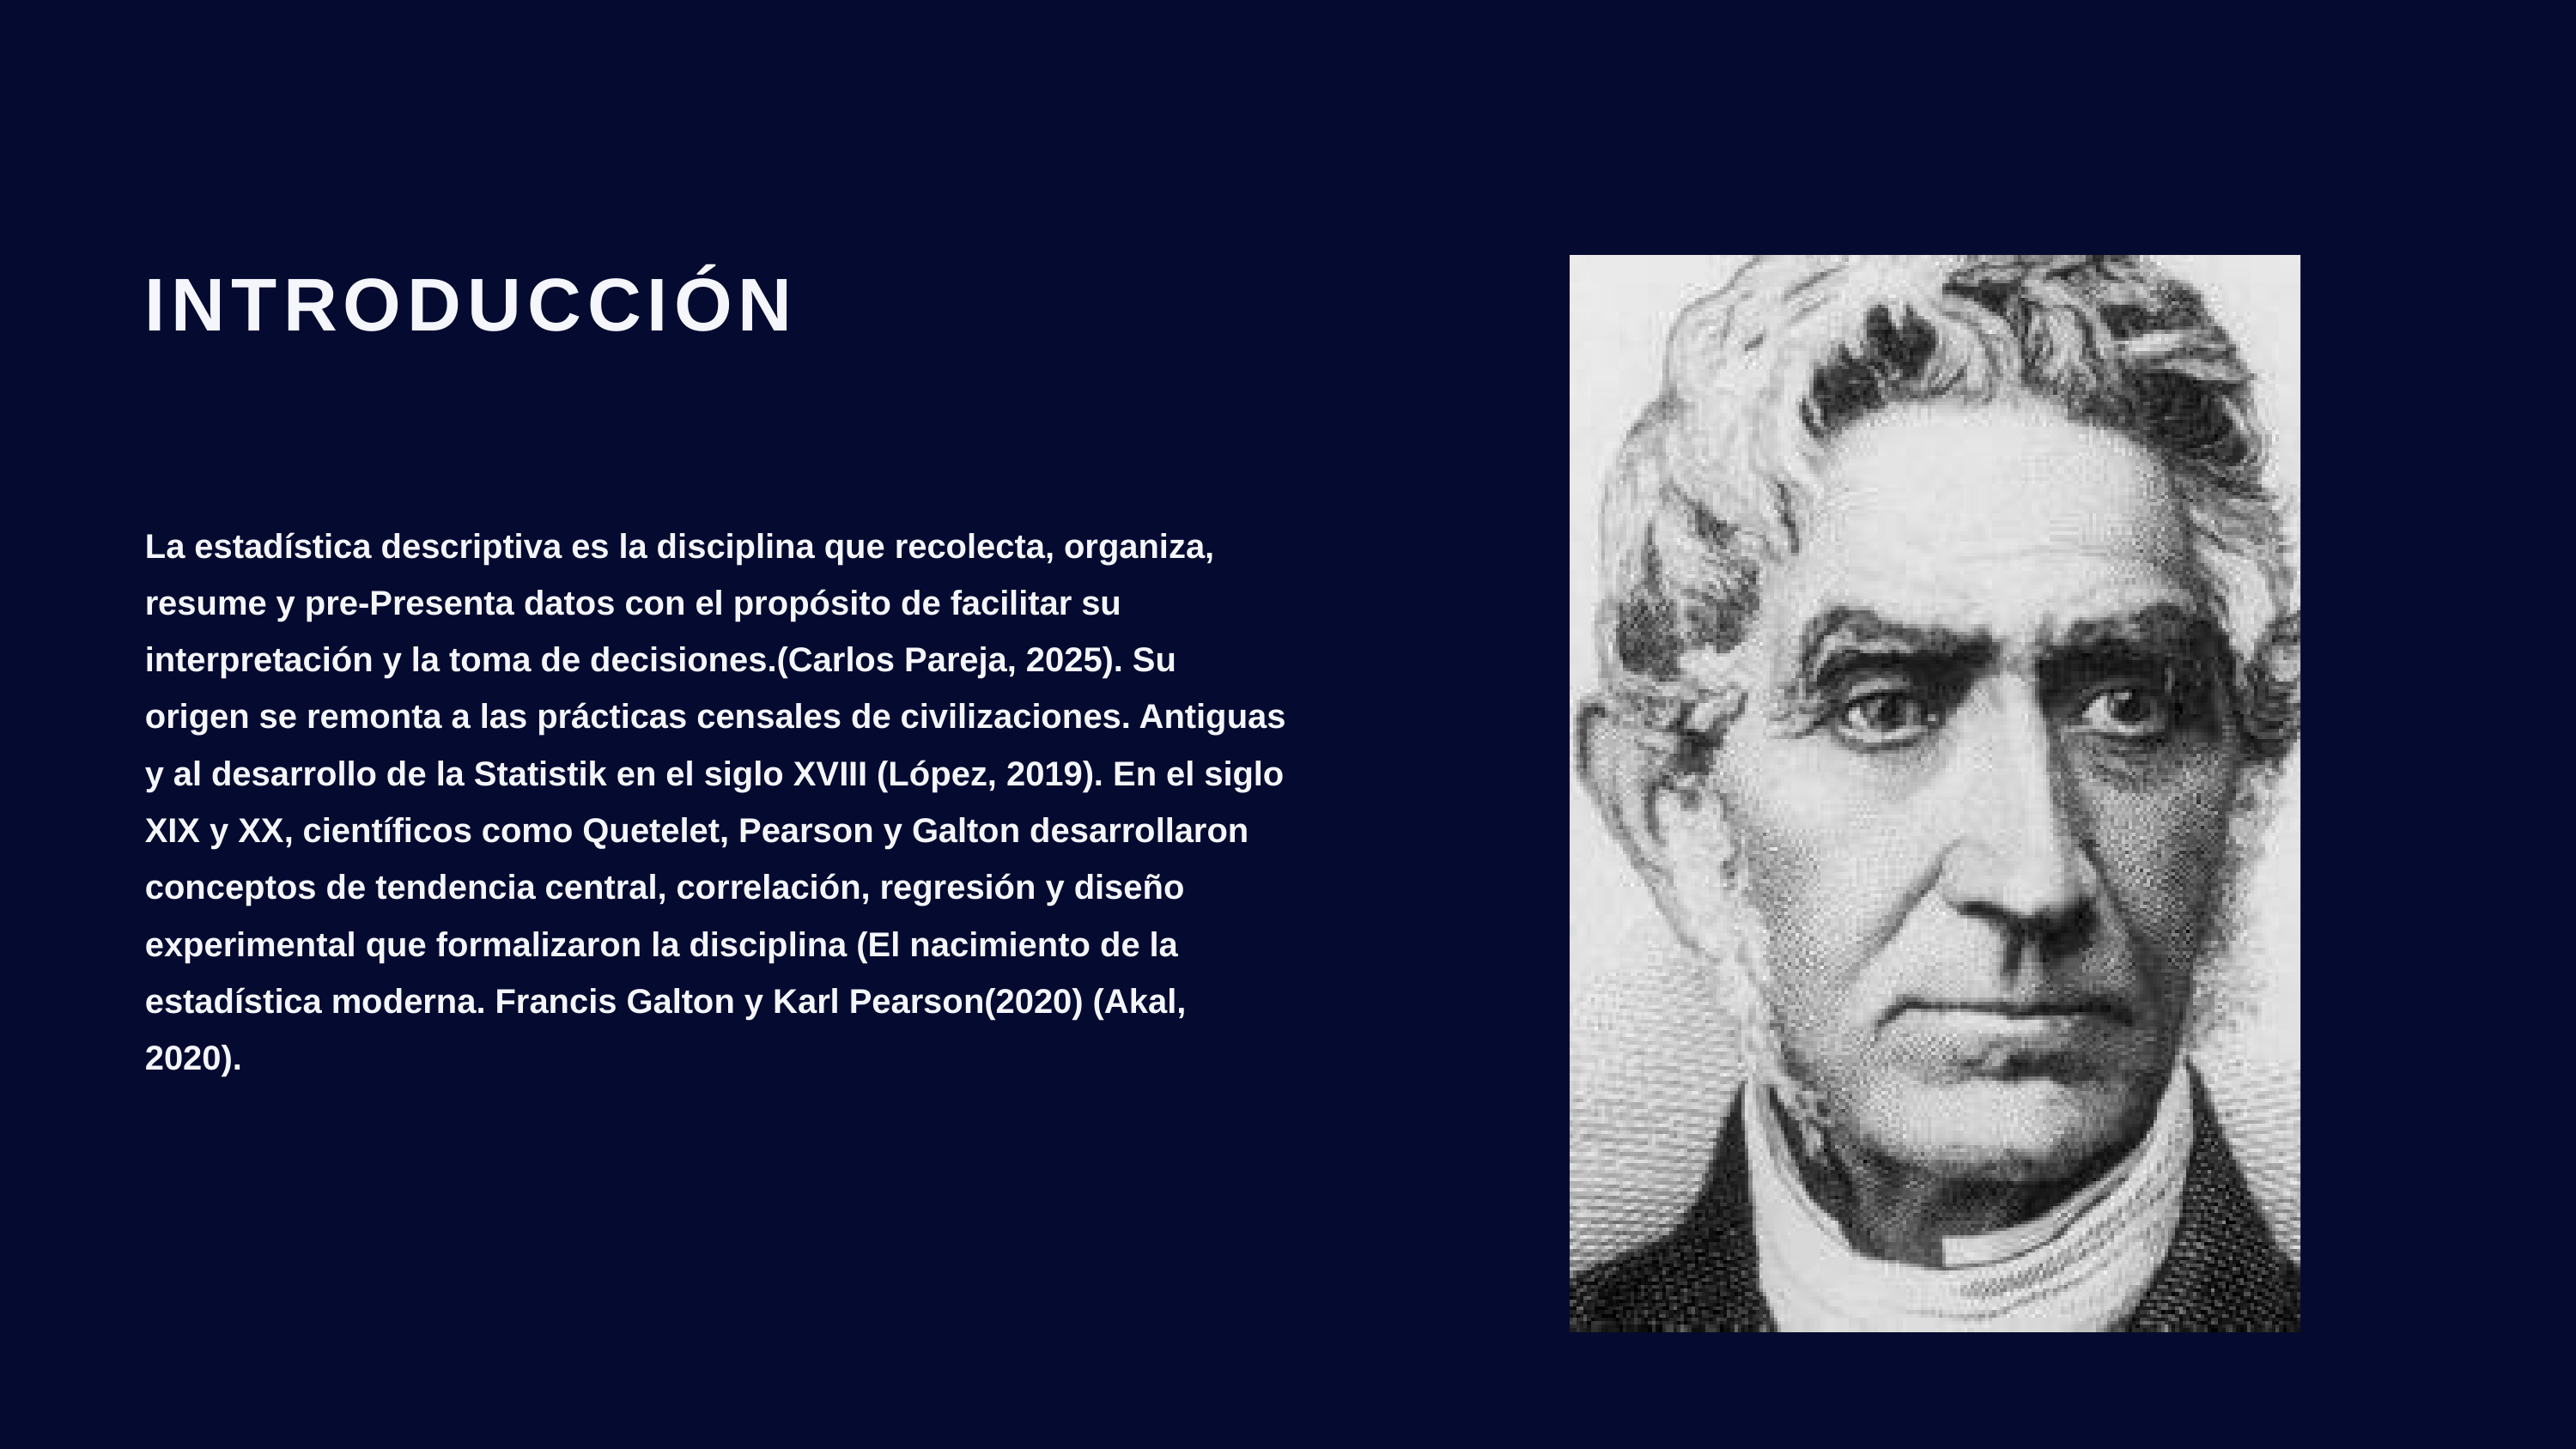

INTRODUCCIÓN

La estadística descriptiva es la disciplina que recolecta, organiza, resume y pre-Presenta datos con el propósito de facilitar su interpretación y la toma de decisiones.(Carlos Pareja, 2025). Su origen se remonta a las prácticas censales de civilizaciones. Antiguas y al desarrollo de la Statistik en el siglo XVIII (López, 2019). En el siglo XIX y XX, científicos como Quetelet, Pearson y Galton desarrollaron conceptos de tendencia central, correlación, regresión y diseño experimental que formalizaron la disciplina (El nacimiento de la estadística moderna. Francis Galton y Karl Pearson(2020) (Akal, 2020).